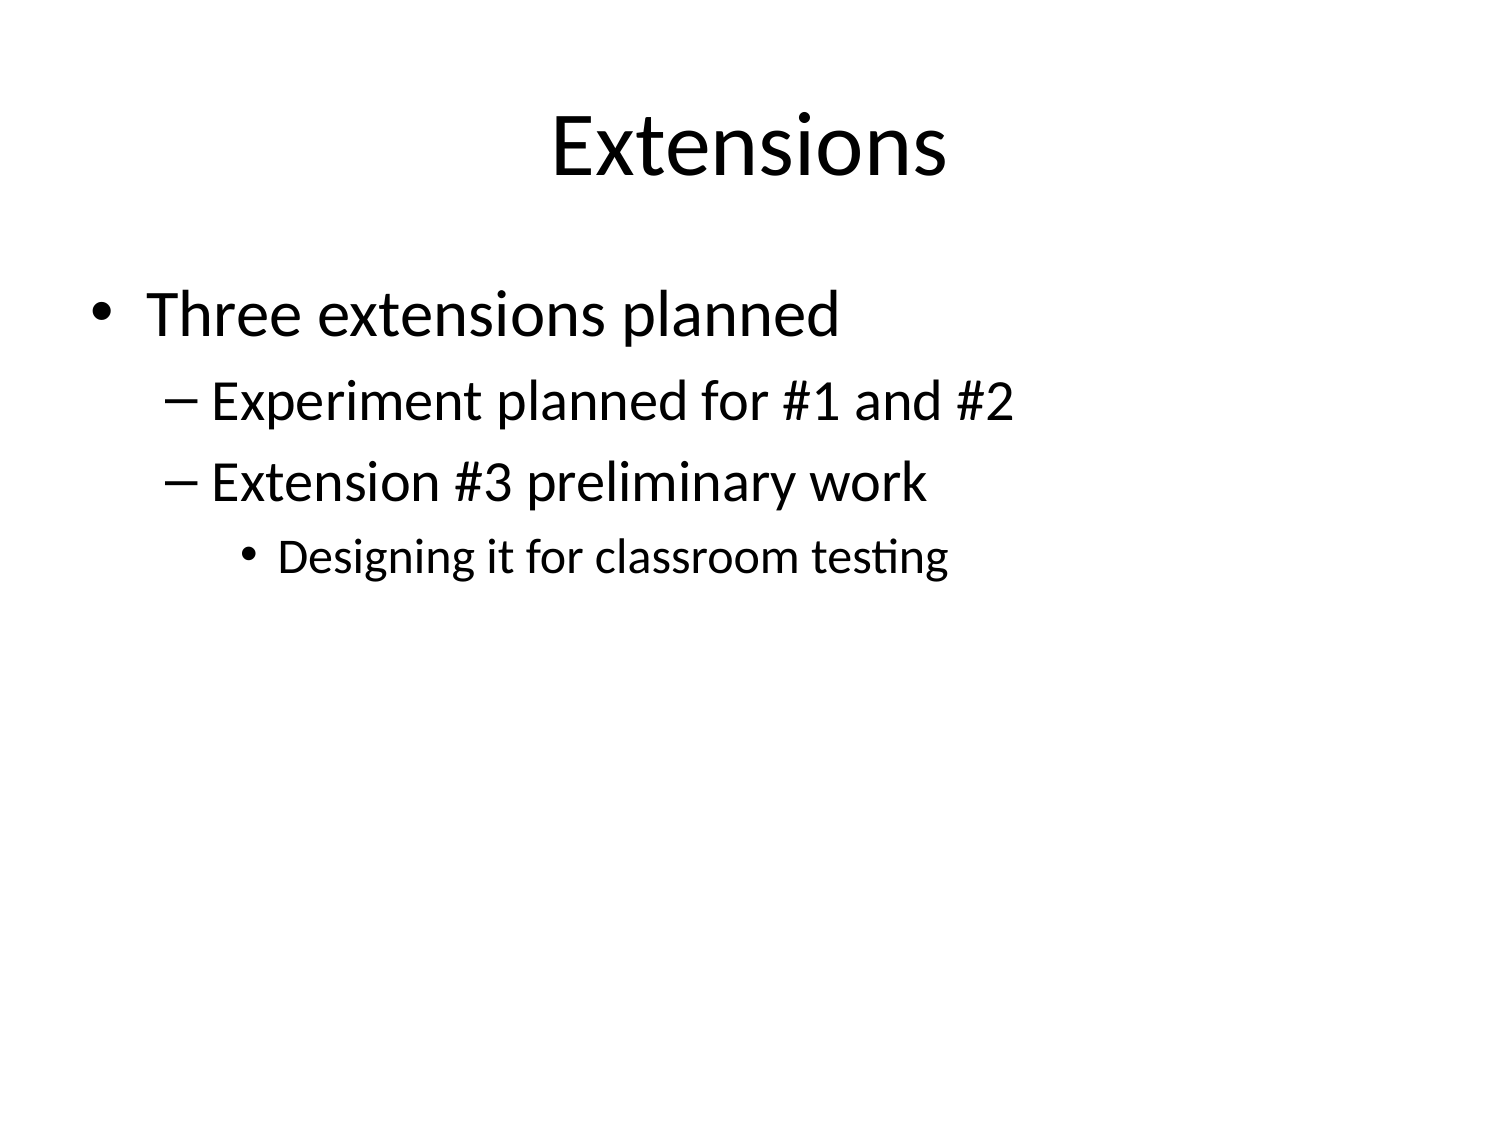

# Extensions
Three extensions planned
Experiment planned for #1 and #2
Extension #3 preliminary work
Designing it for classroom testing